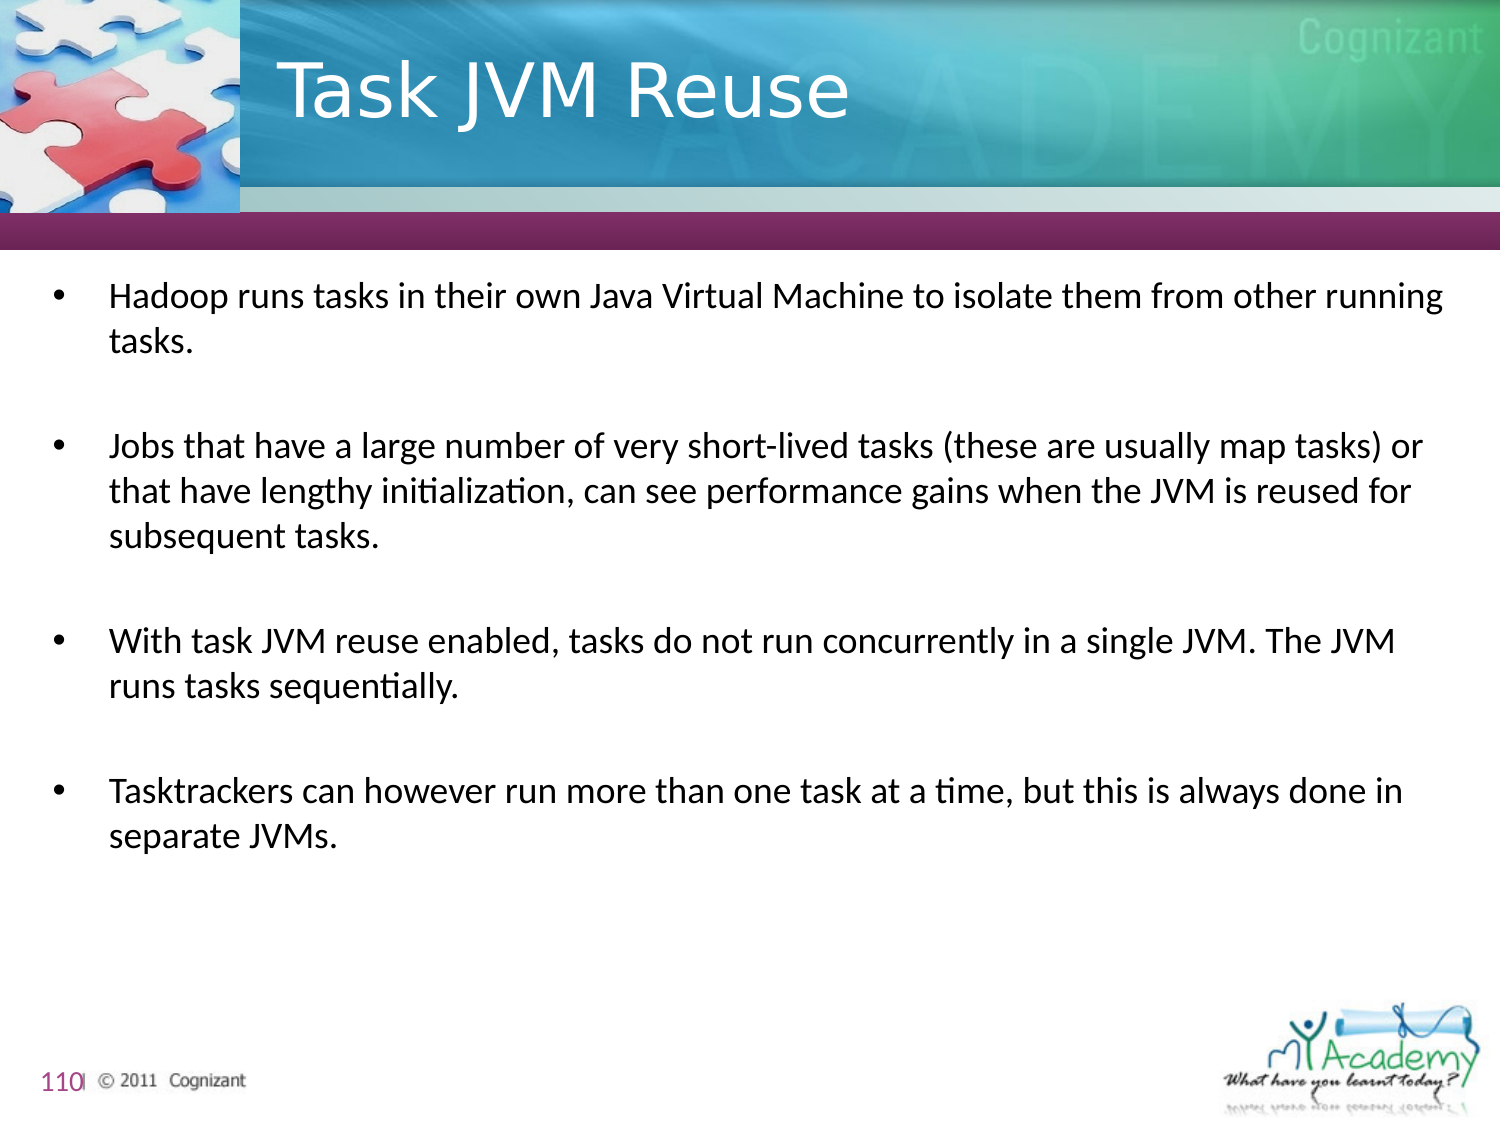

# Task JVM Reuse
Hadoop runs tasks in their own Java Virtual Machine to isolate them from other running tasks.

Jobs that have a large number of very short-lived tasks (these are usually map tasks) or that have lengthy initialization, can see performance gains when the JVM is reused for subsequent tasks.

With task JVM reuse enabled, tasks do not run concurrently in a single JVM. The JVM runs tasks sequentially.

Tasktrackers can however run more than one task at a time, but this is always done in separate JVMs.

110